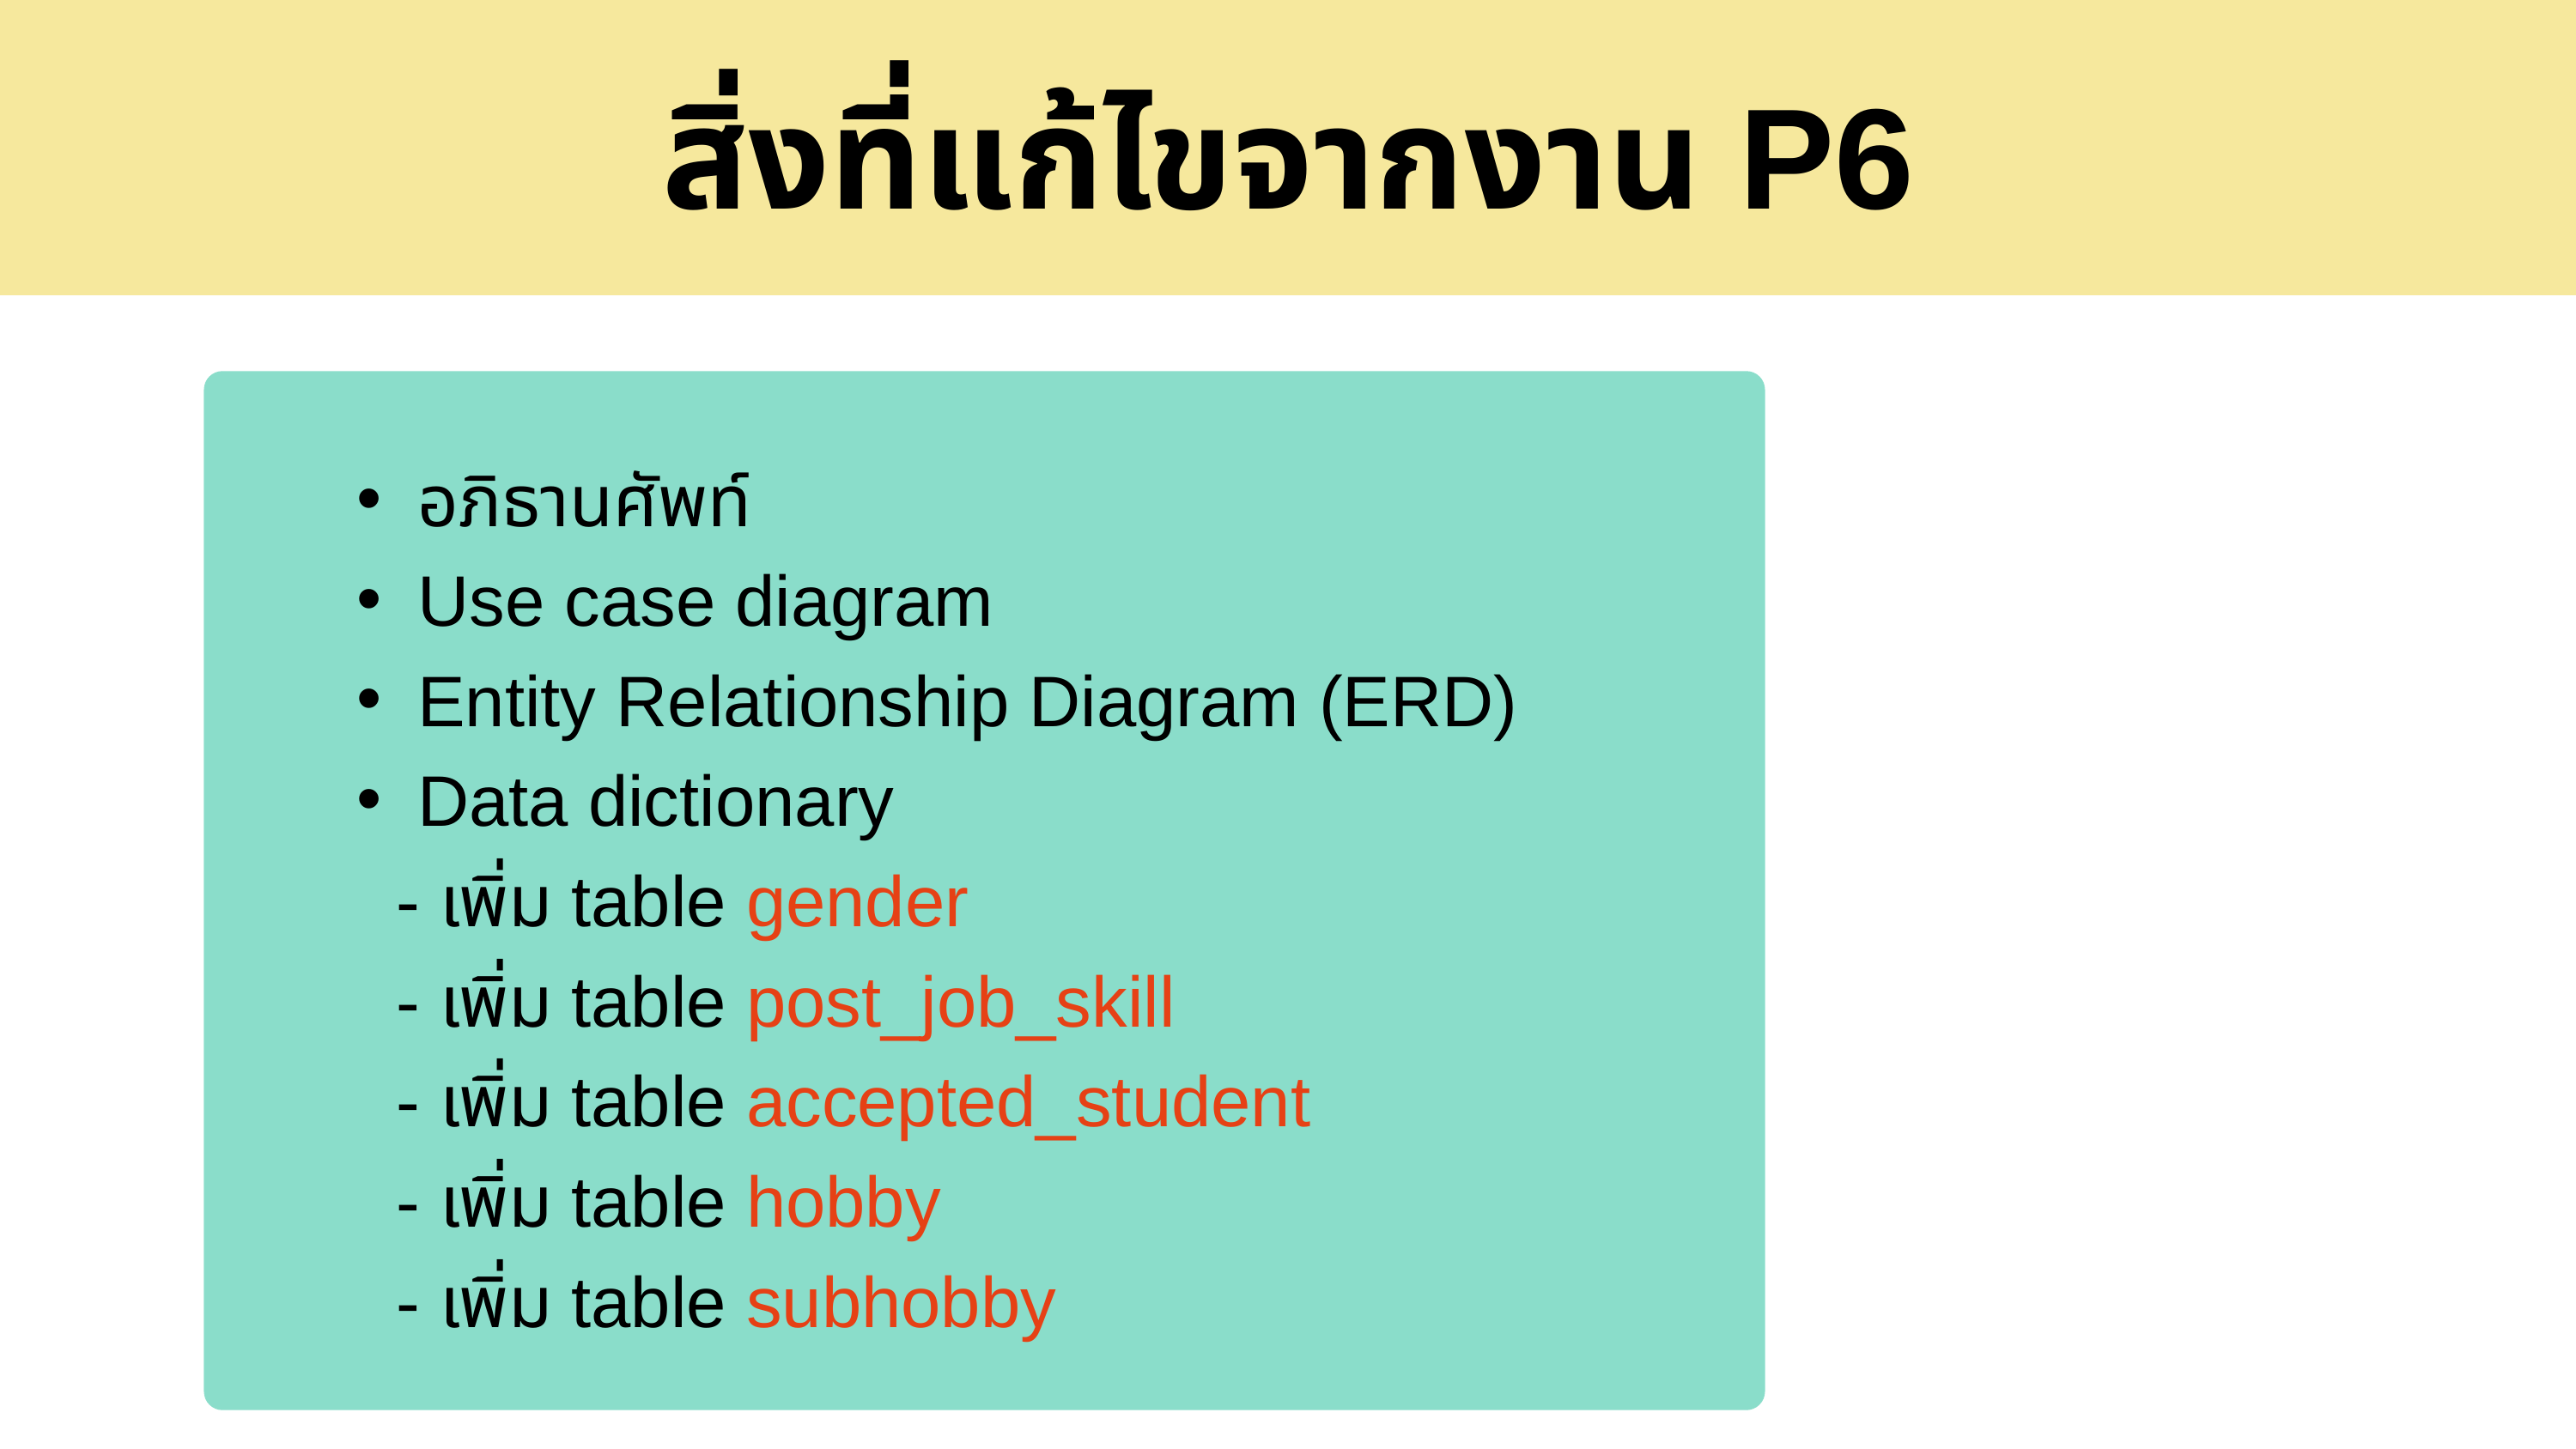

สิ่งที่แก้ไขจากงาน P6

อภิธานศัพท์
Use case diagram
Entity Relationship Diagram (ERD)
Data dictionary
     - เพิ่ม table gender
     - เพิ่ม table post_job_skill
     - เพิ่ม table accepted_student
     - เพิ่ม table hobby
     - เพิ่ม table subhobby